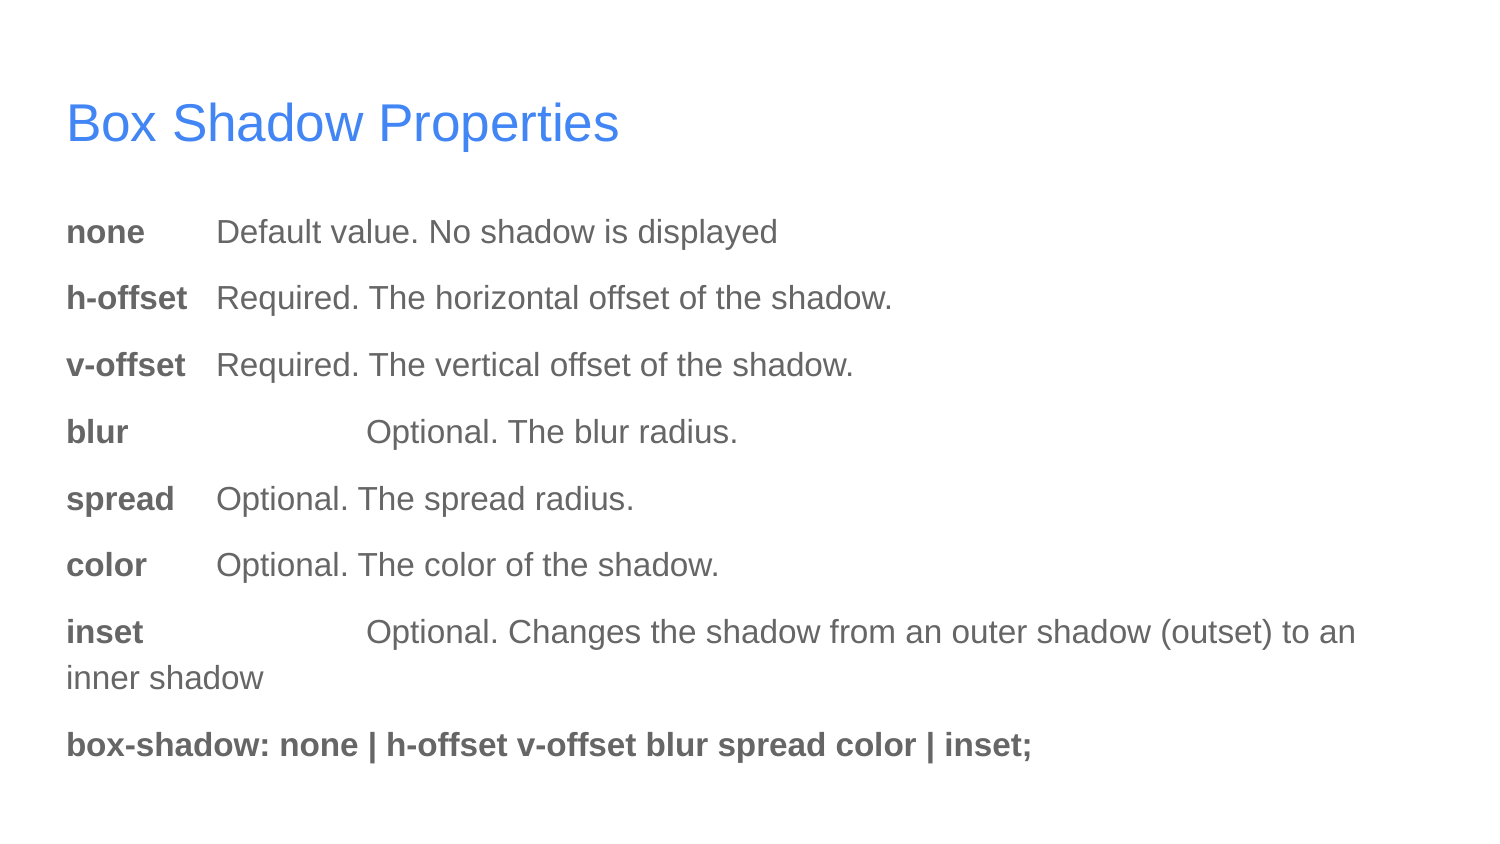

# Box Shadow Properties
none 	Default value. No shadow is displayed
h-offset	Required. The horizontal offset of the shadow.
v-offset	Required. The vertical offset of the shadow.
blur 		Optional. The blur radius.
spread	Optional. The spread radius.
color 	Optional. The color of the shadow.
inset		Optional. Changes the shadow from an outer shadow (outset) to an inner shadow
box-shadow: none | h-offset v-offset blur spread color | inset;